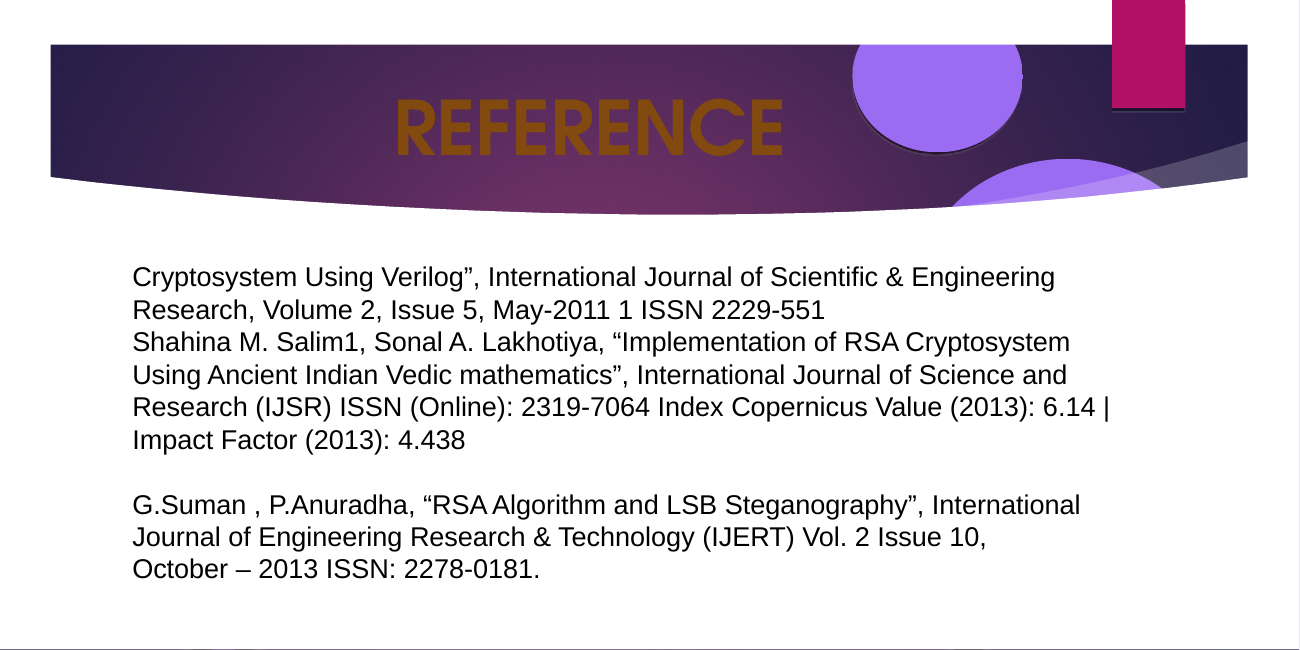

REFERENCE
Cryptosystem Using Verilog”, International Journal of Scientific & Engineering Research, Volume 2, Issue 5, May-2011 1 ISSN 2229-551
Shahina M. Salim1, Sonal A. Lakhotiya, “Implementation of RSA Cryptosystem Using Ancient Indian Vedic mathematics”, International Journal of Science and Research (IJSR) ISSN (Online): 2319-7064 Index Copernicus Value (2013): 6.14 | Impact Factor (2013): 4.438

G.Suman , P.Anuradha, “RSA Algorithm and LSB Steganography”, International Journal of Engineering Research & Technology (IJERT) Vol. 2 Issue 10,
October – 2013 ISSN: 2278-0181.